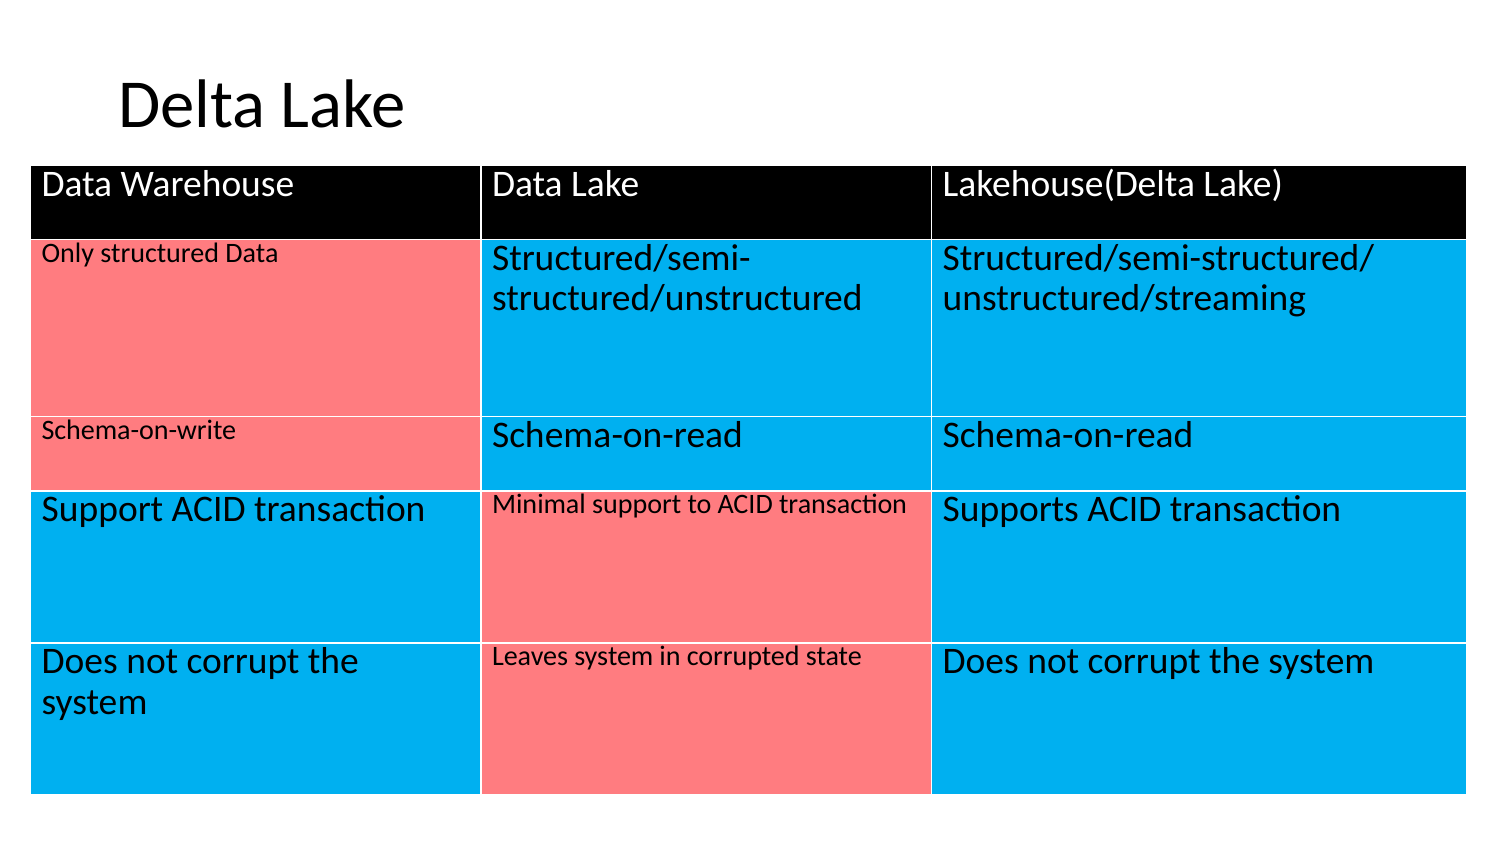

# Delta Lake
| Data Warehouse | Data Lake | Lakehouse(Delta Lake) |
| --- | --- | --- |
| Only structured Data | Structured/semi-structured/unstructured | Structured/semi-structured/unstructured/streaming |
| Schema-on-write | Schema-on-read | Schema-on-read |
| Support ACID transaction | Minimal support to ACID transaction | Supports ACID transaction |
| Does not corrupt the system | Leaves system in corrupted state | Does not corrupt the system |